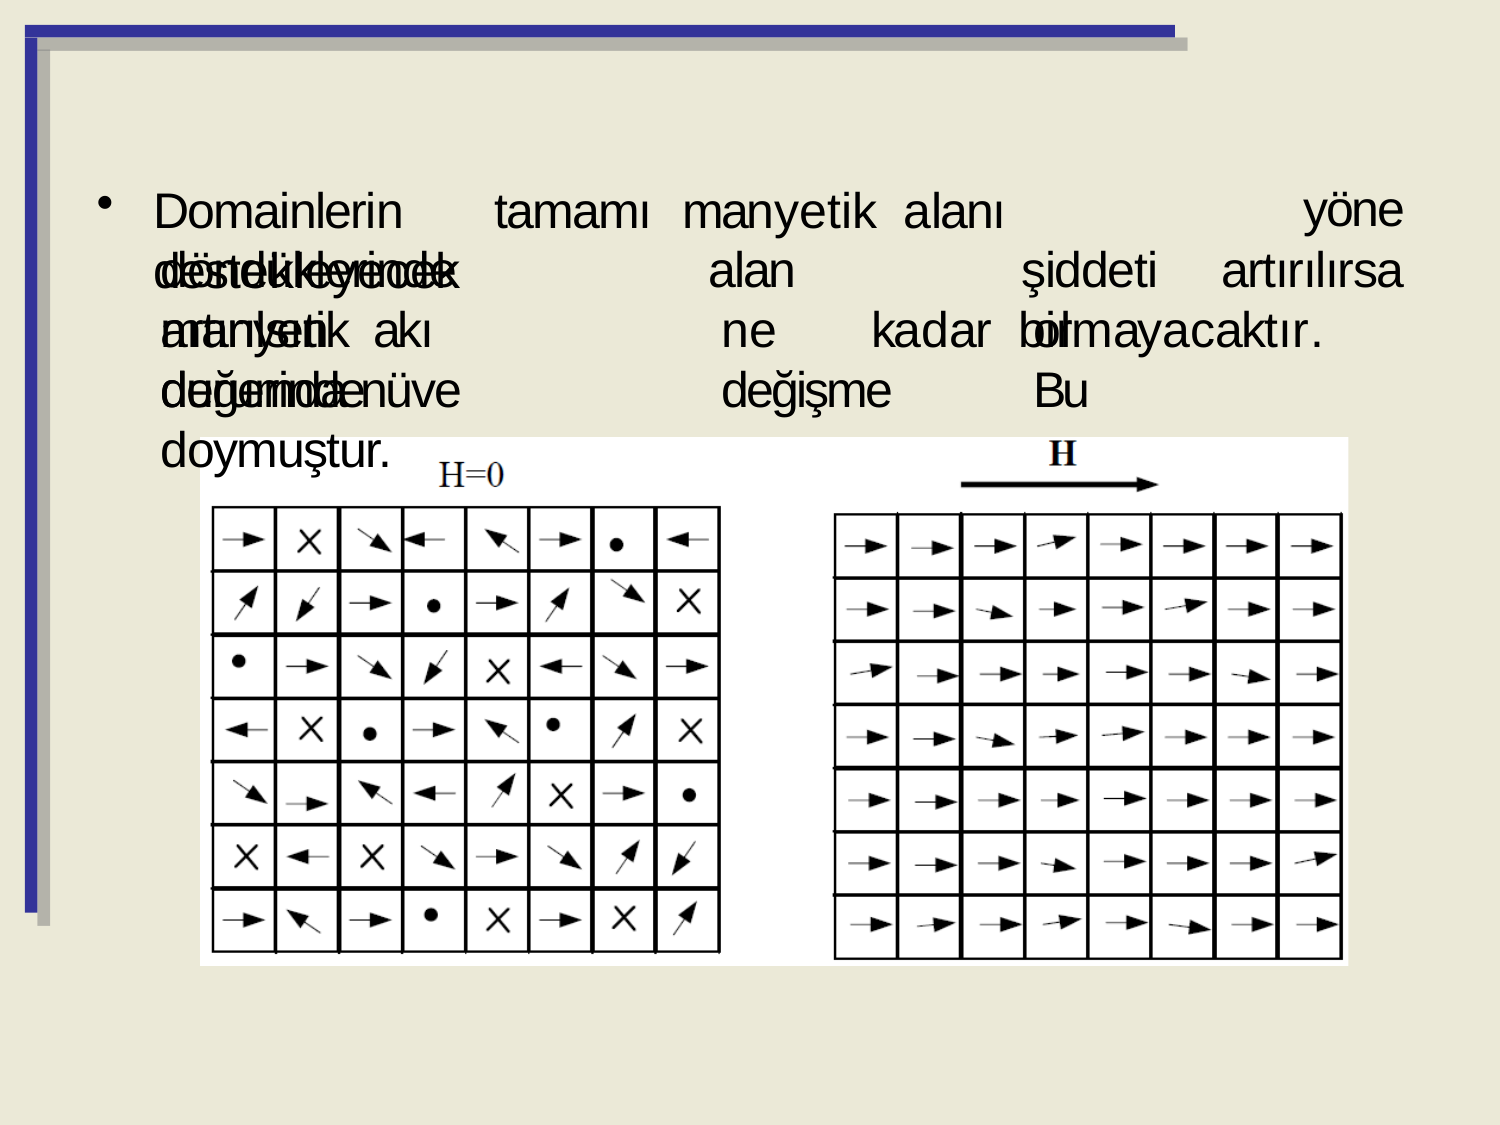

Domainlerin	tamamı	manyetik	alanı	destekleyecek
yöne
döndüklerinde	manyetik
alan		şiddeti	ne	kadar  bir	değişme
artırılırsa
artırılsın	akı	değerinde
olmayacaktır.	Bu
durumda nüve doymuştur.